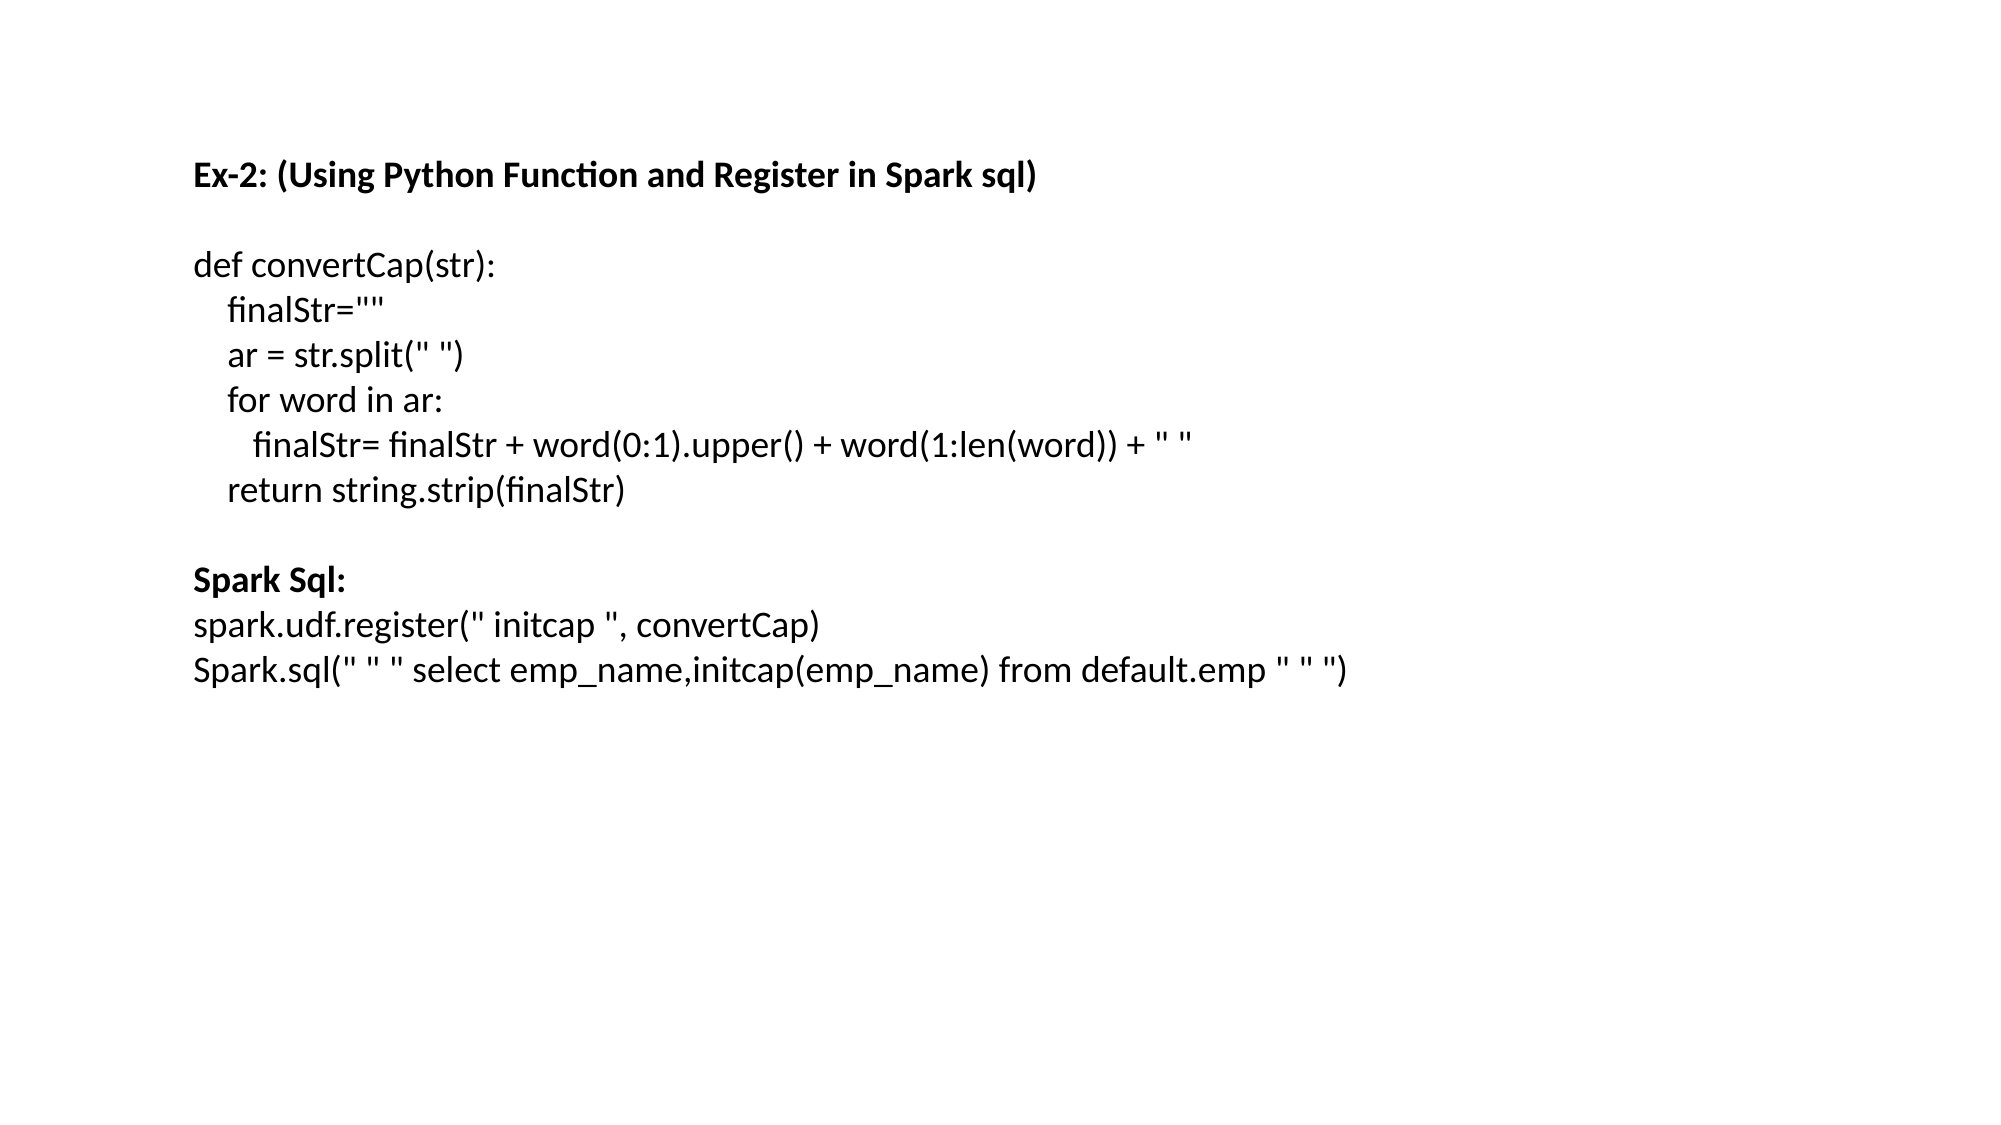

Ex-2: (Using Python Function and Register in Spark sql)

def convertCap(str):
    finalStr=""
    ar = str.split(" ")
    for word in ar:
       finalStr= finalStr + word(0:1).upper() + word(1:len(word)) + " "
    return string.strip(finalStr)

Spark Sql:
spark.udf.register(" initcap ", convertCap)
Spark.sql(" " " select emp_name,initcap(emp_name) from default.emp " " ")